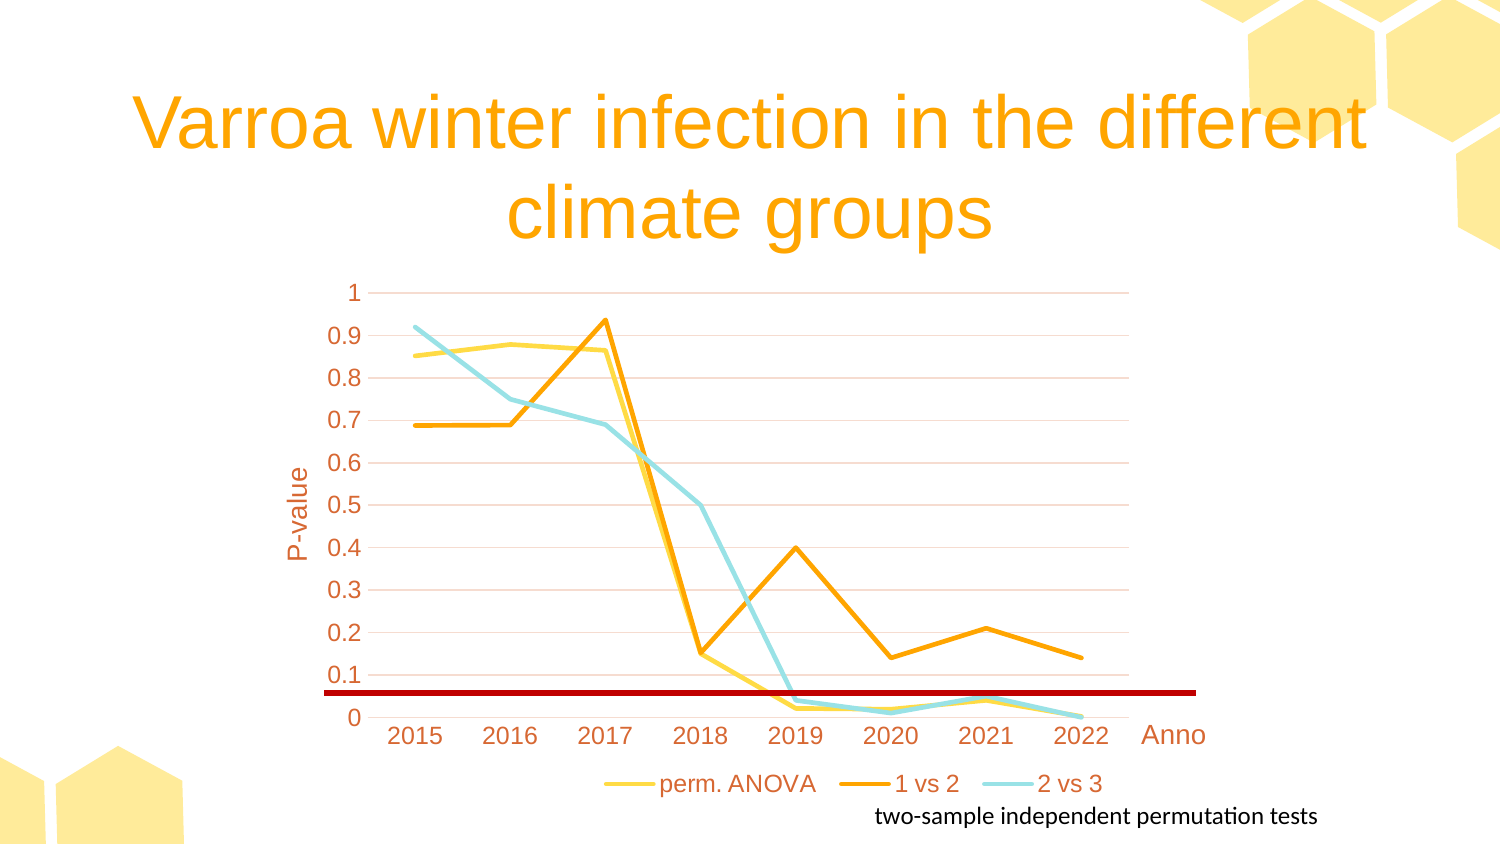

# Varroa winter infection in the different climate groups

### Chart

| Category | perm. ANOVA | 1 vs 2 | 2 vs 3 |
|---|---|---|---|
| 2015 | 0.852 | 0.688 | 0.92 |
| 2016 | 0.879 | 0.689 | 0.75 |
| 2017 | 0.865 | 0.937 | 0.69 |
| 2018 | 0.15 | 0.152 | 0.5 |
| 2019 | 0.021 | 0.4 | 0.04 |
| 2020 | 0.019 | 0.14 | 0.01 |
| 2021 | 0.04 | 0.21 | 0.05 |
| 2022 | 0.002 | 0.14 | 0.0 |
two-sample independent permutation tests